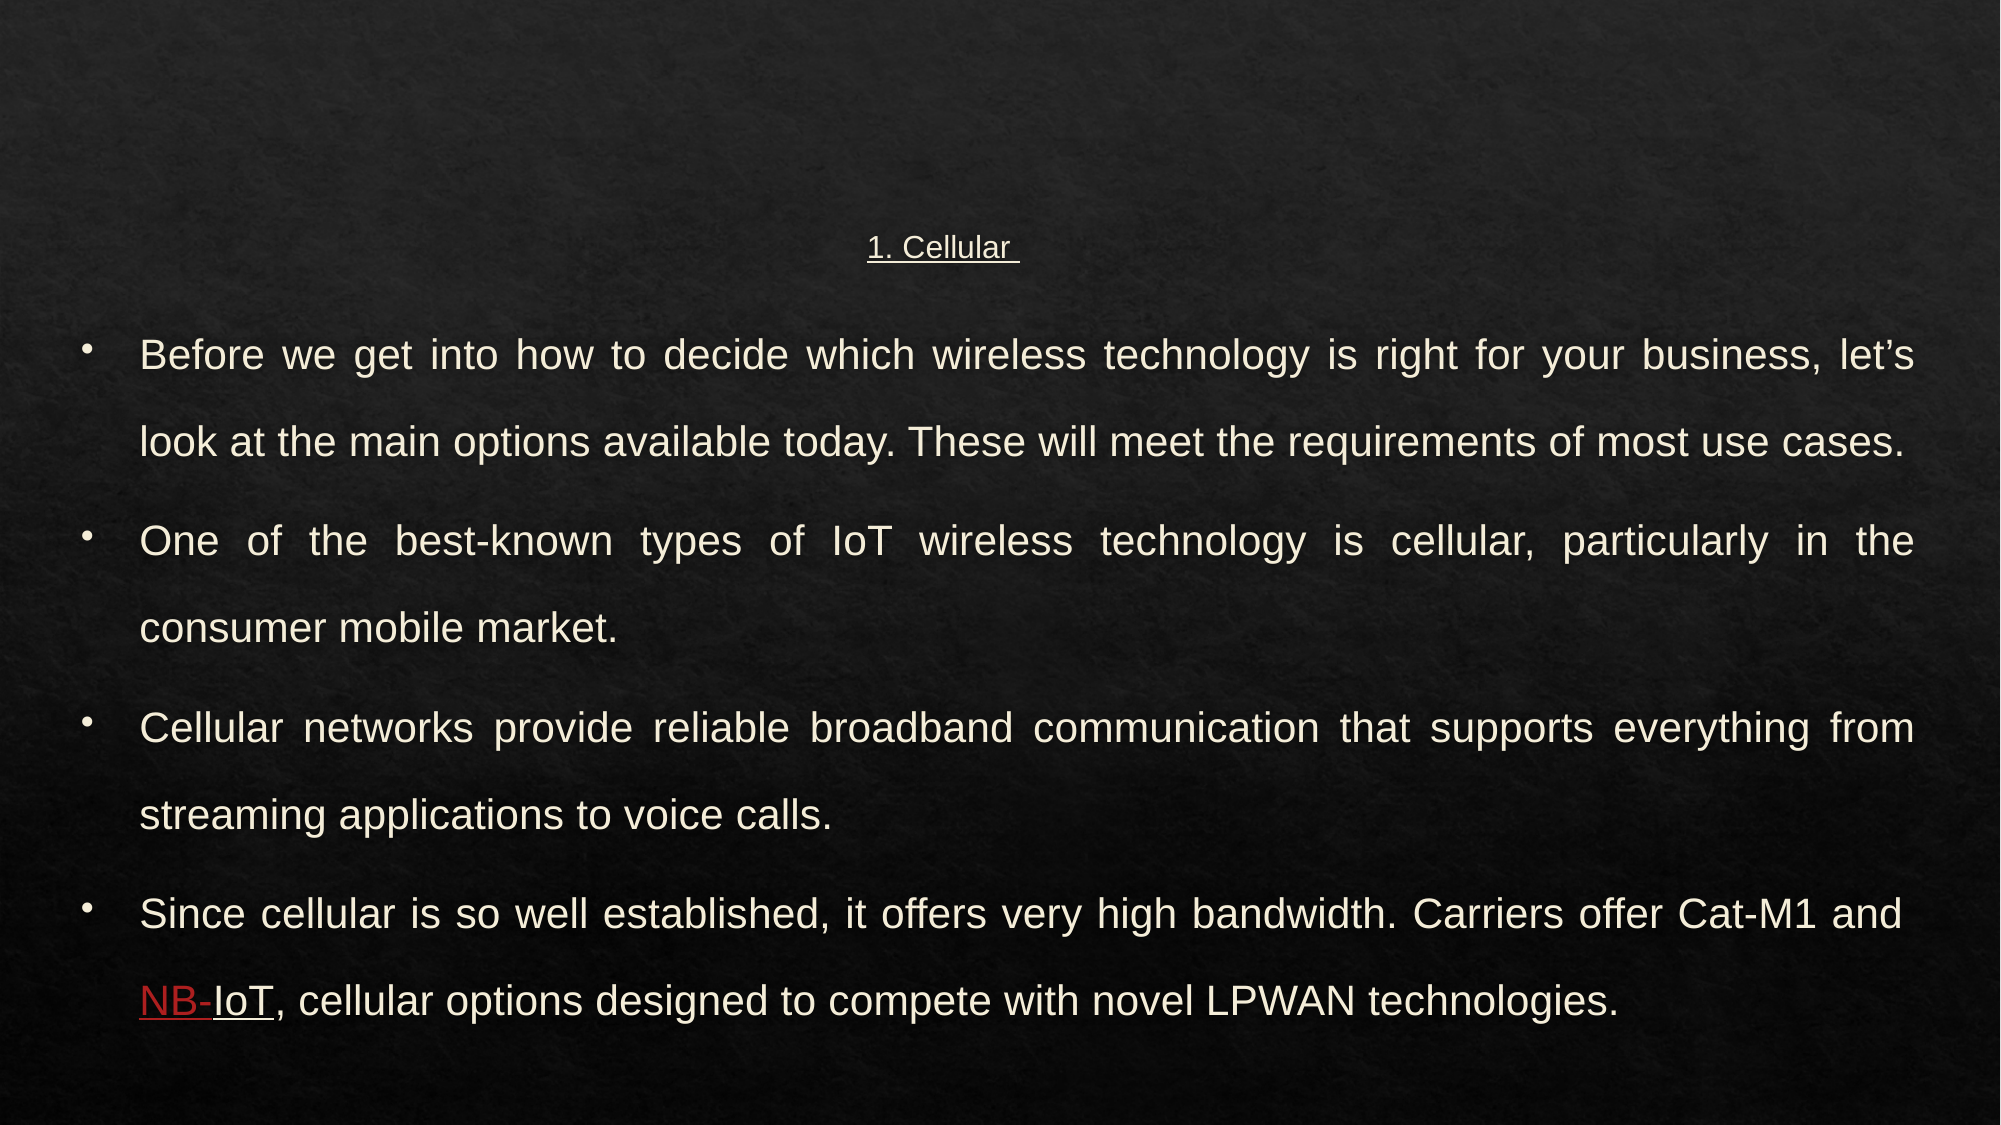

# 1. Cellular
Before we get into how to decide which wireless technology is right for your business, let’s look at the main options available today. These will meet the requirements of most use cases.
One of the best-known types of IoT wireless technology is cellular, particularly in the consumer mobile market.
Cellular networks provide reliable broadband communication that supports everything from streaming applications to voice calls.
Since cellular is so well established, it offers very high bandwidth. Carriers offer Cat-M1 and NB-IoT, cellular options designed to compete with novel LPWAN technologies.